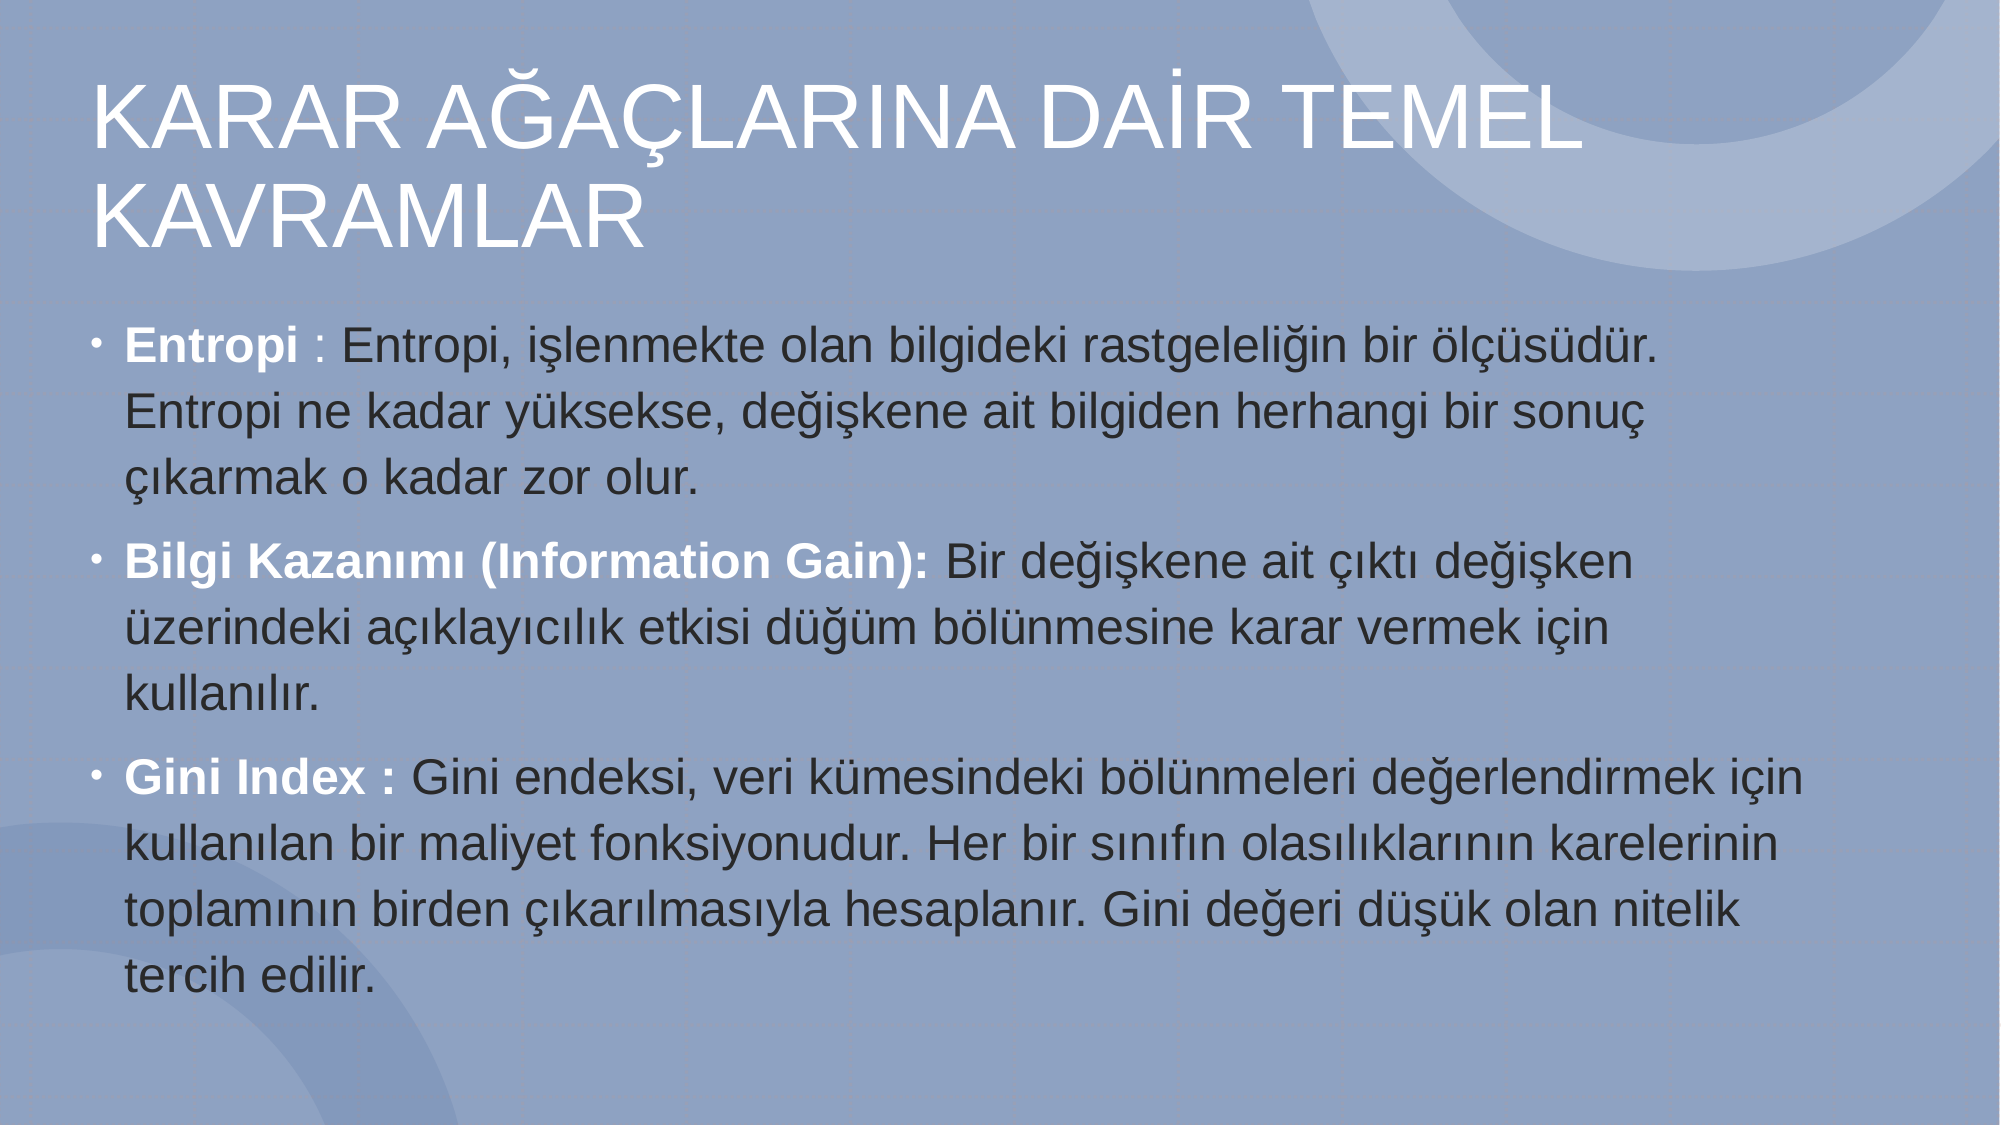

# KARAR AĞAÇLARINA DAİR TEMEL KAVRAMLAR
Entropi : Entropi, işlenmekte olan bilgideki rastgeleliğin bir ölçüsüdür. Entropi ne kadar yüksekse, değişkene ait bilgiden herhangi bir sonuç çıkarmak o kadar zor olur.
Bilgi Kazanımı (Information Gain): Bir değişkene ait çıktı değişken üzerindeki açıklayıcılık etkisi düğüm bölünmesine karar vermek için kullanılır.
Gini Index : Gini endeksi, veri kümesindeki bölünmeleri değerlendirmek için kullanılan bir maliyet fonksiyonudur. Her bir sınıfın olasılıklarının karelerinin toplamının birden çıkarılmasıyla hesaplanır. Gini değeri düşük olan nitelik tercih edilir.